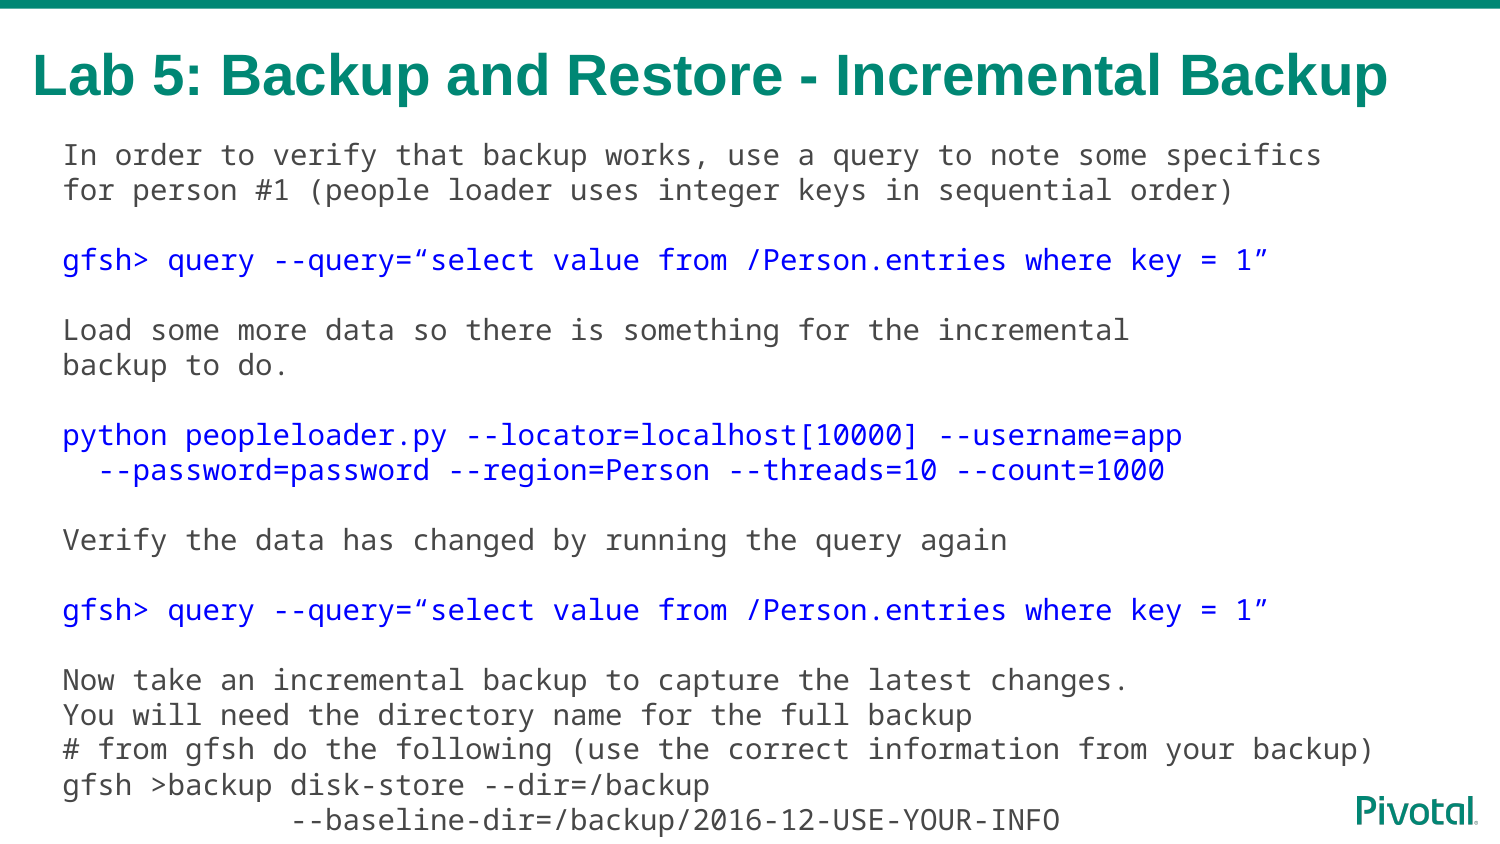

# Lab 5: Backup and Restore - Incremental Backup
In order to verify that backup works, use a query to note some specifics
for person #1 (people loader uses integer keys in sequential order)

gfsh> query --query=“select value from /Person.entries where key = 1”

Load some more data so there is something for the incremental
backup to do.

python peopleloader.py --locator=localhost[10000] --username=app
  --password=password --region=Person --threads=10 --count=1000

Verify the data has changed by running the query again

gfsh> query --query=“select value from /Person.entries where key = 1”

Now take an incremental backup to capture the latest changes.
You will need the directory name for the full backup
# from gfsh do the following (use the correct information from your backup)
gfsh >backup disk-store --dir=/backup
             --baseline-dir=/backup/2016-12-USE-YOUR-INFO